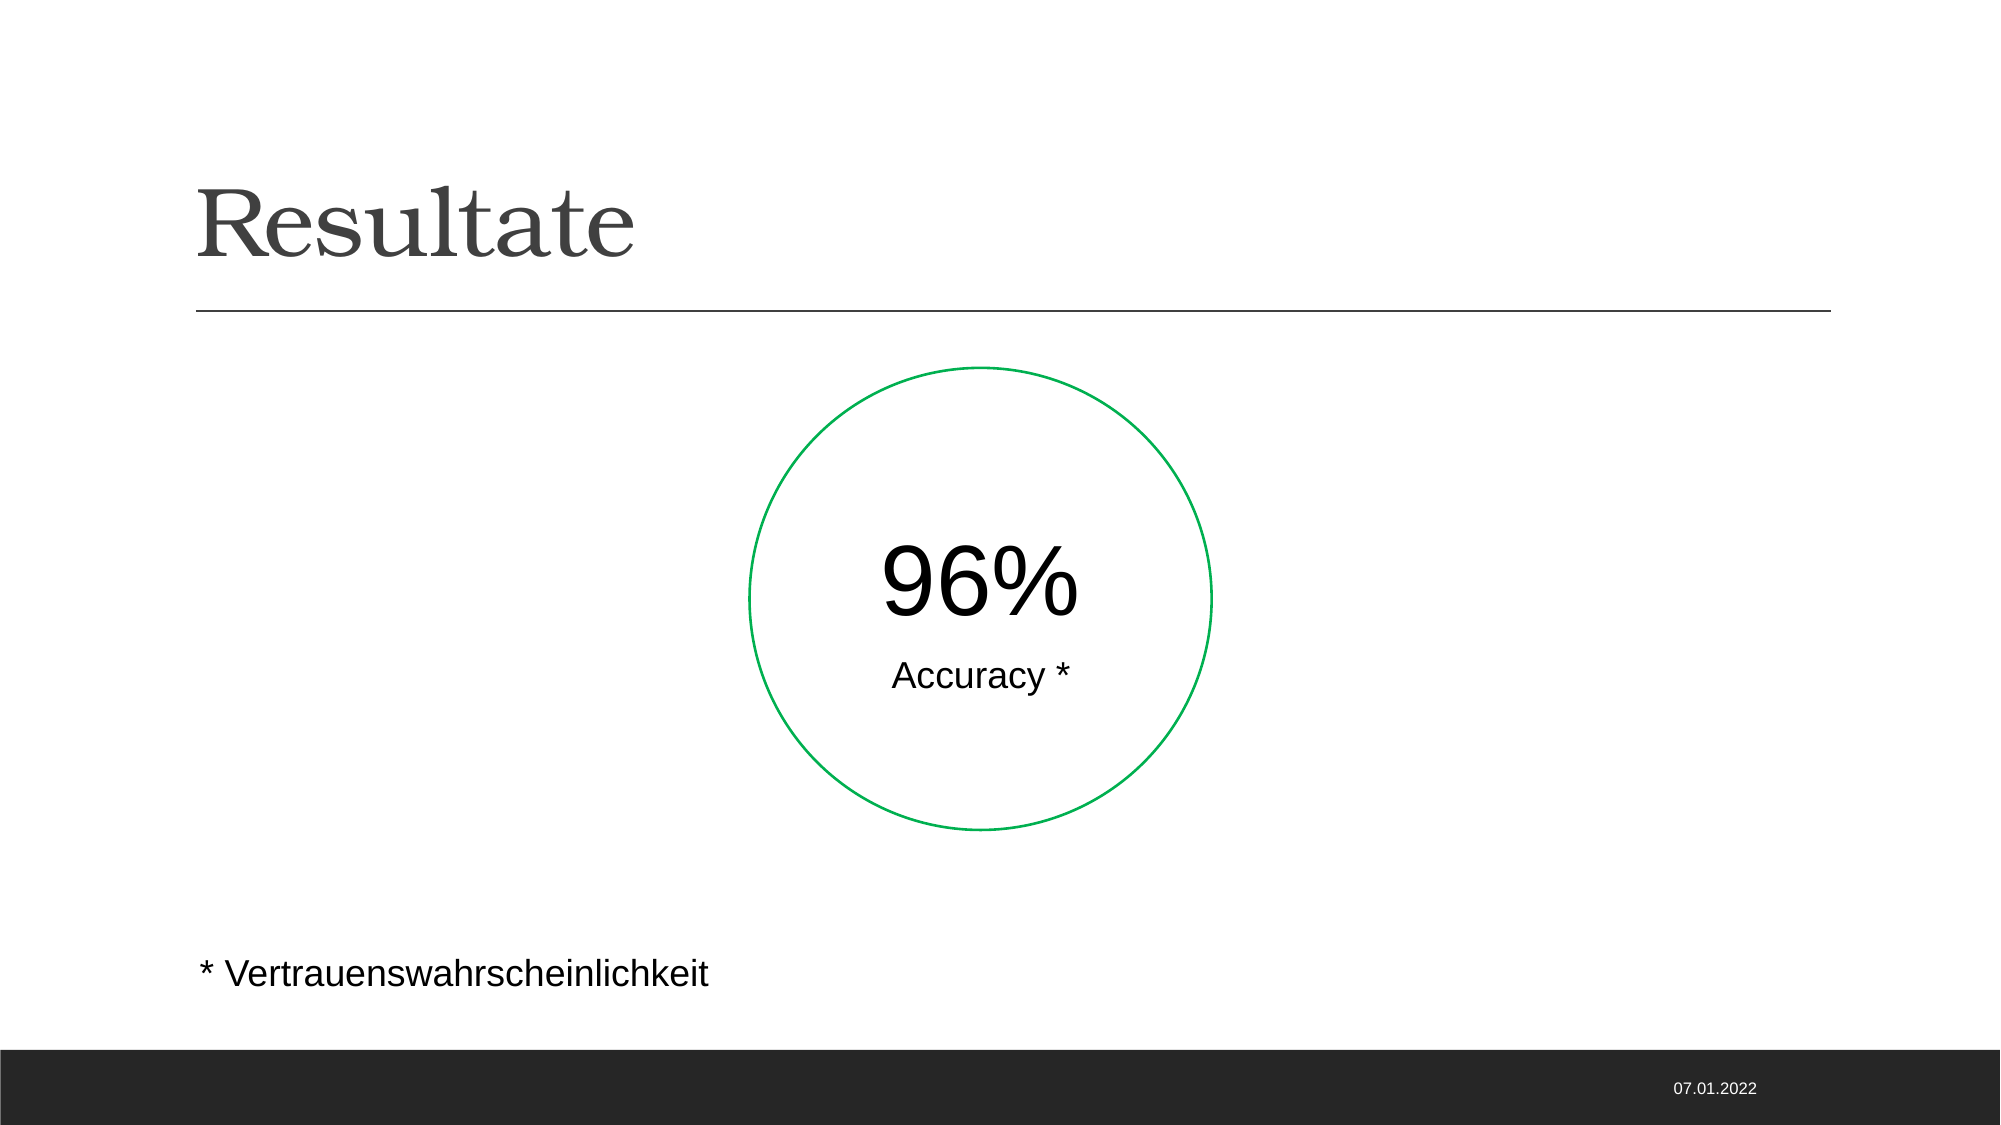

# Resultate

96%
Accuracy *

* Vertrauenswahrscheinlichkeit
07.01.2022